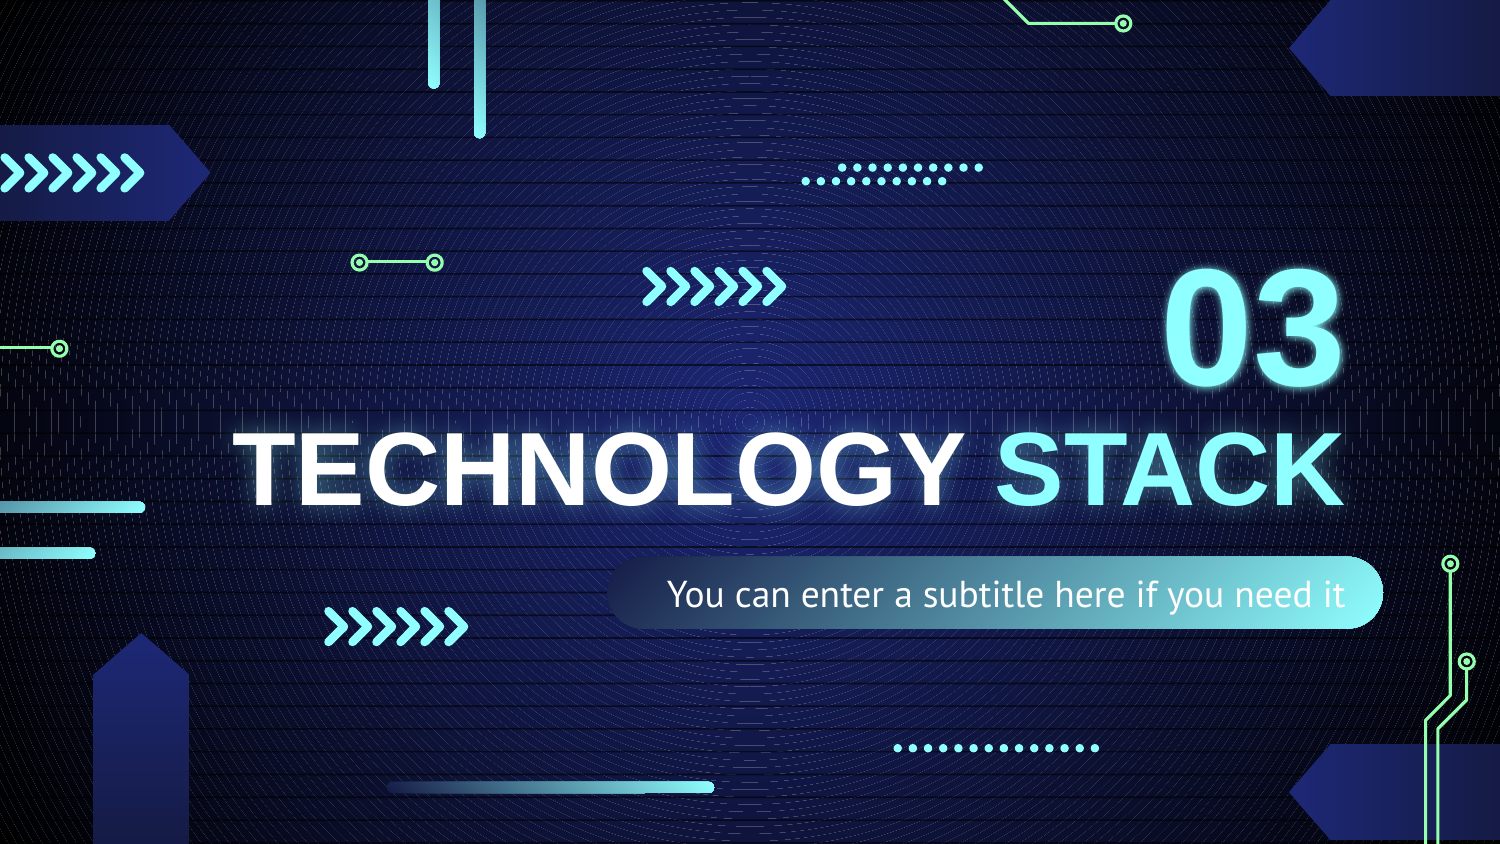

03

# TECHNOLOGY STACK

You can enter a subtitle here if you need it